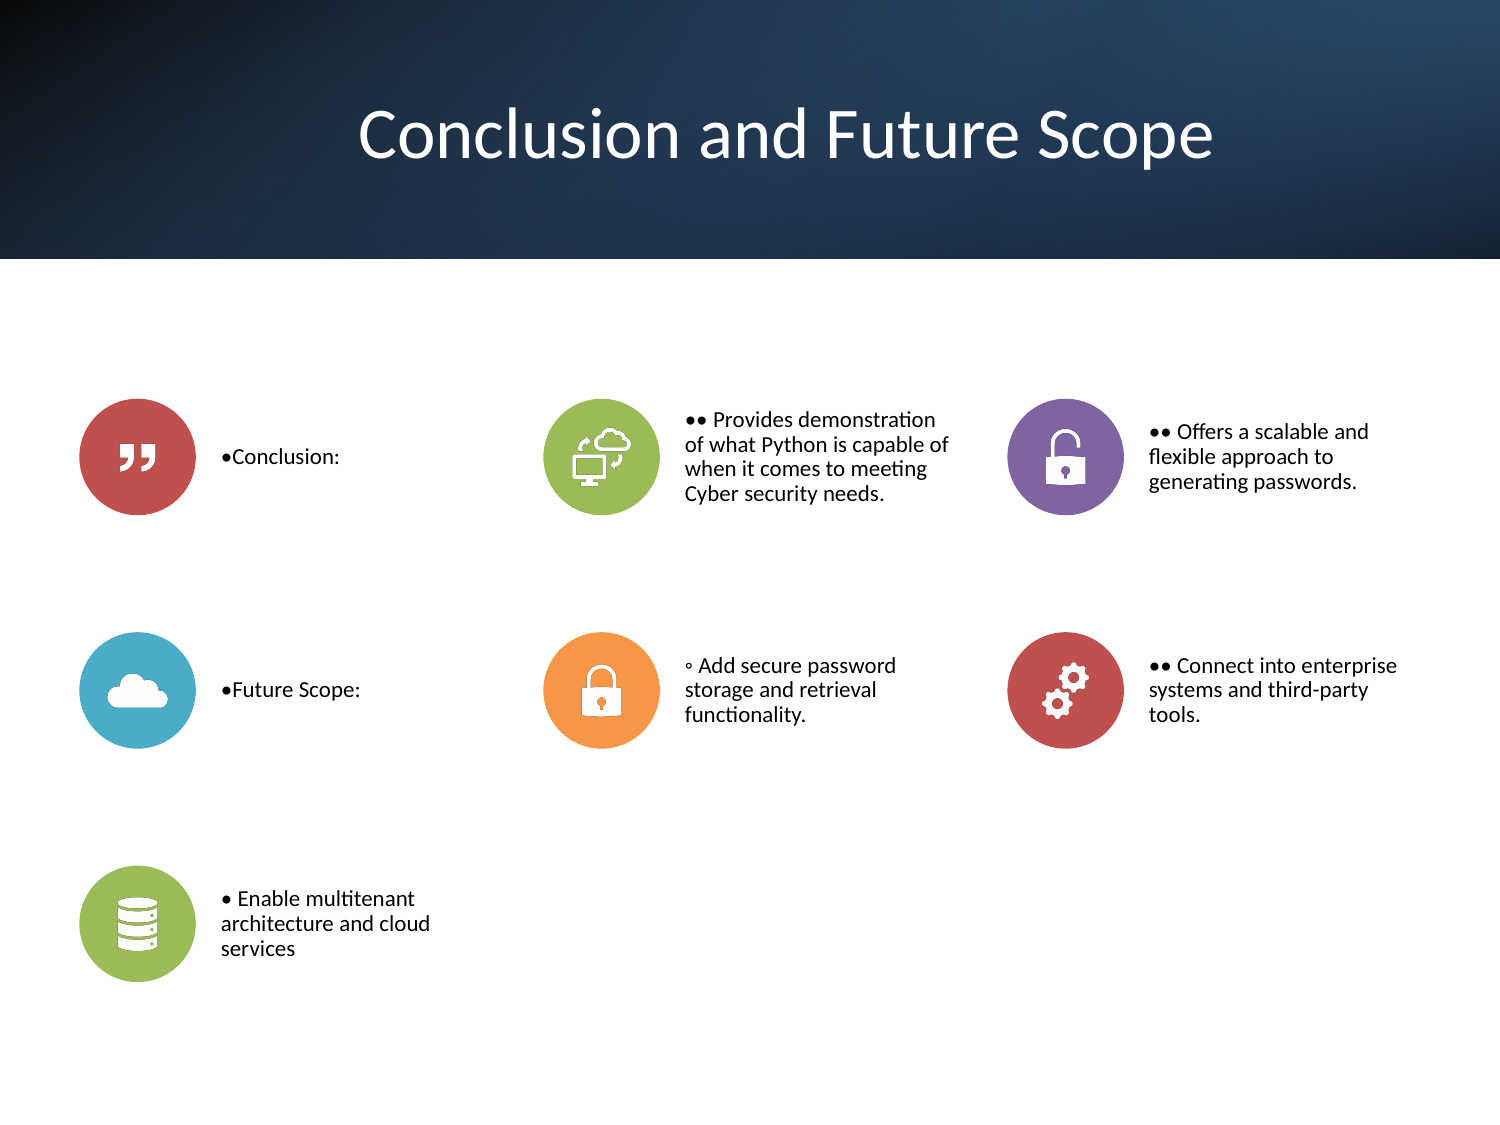

# Conclusion and Future Scope
•Conclusion:
•• Provides demonstration of what Python is capable of when it comes to meeting Cyber security needs.
•• Offers a scalable and flexible approach to generating passwords.
•Future Scope:
◦ Add secure password storage and retrieval functionality.
•• Connect into enterprise systems and third-party tools.
• Enable multitenant architecture and cloud services